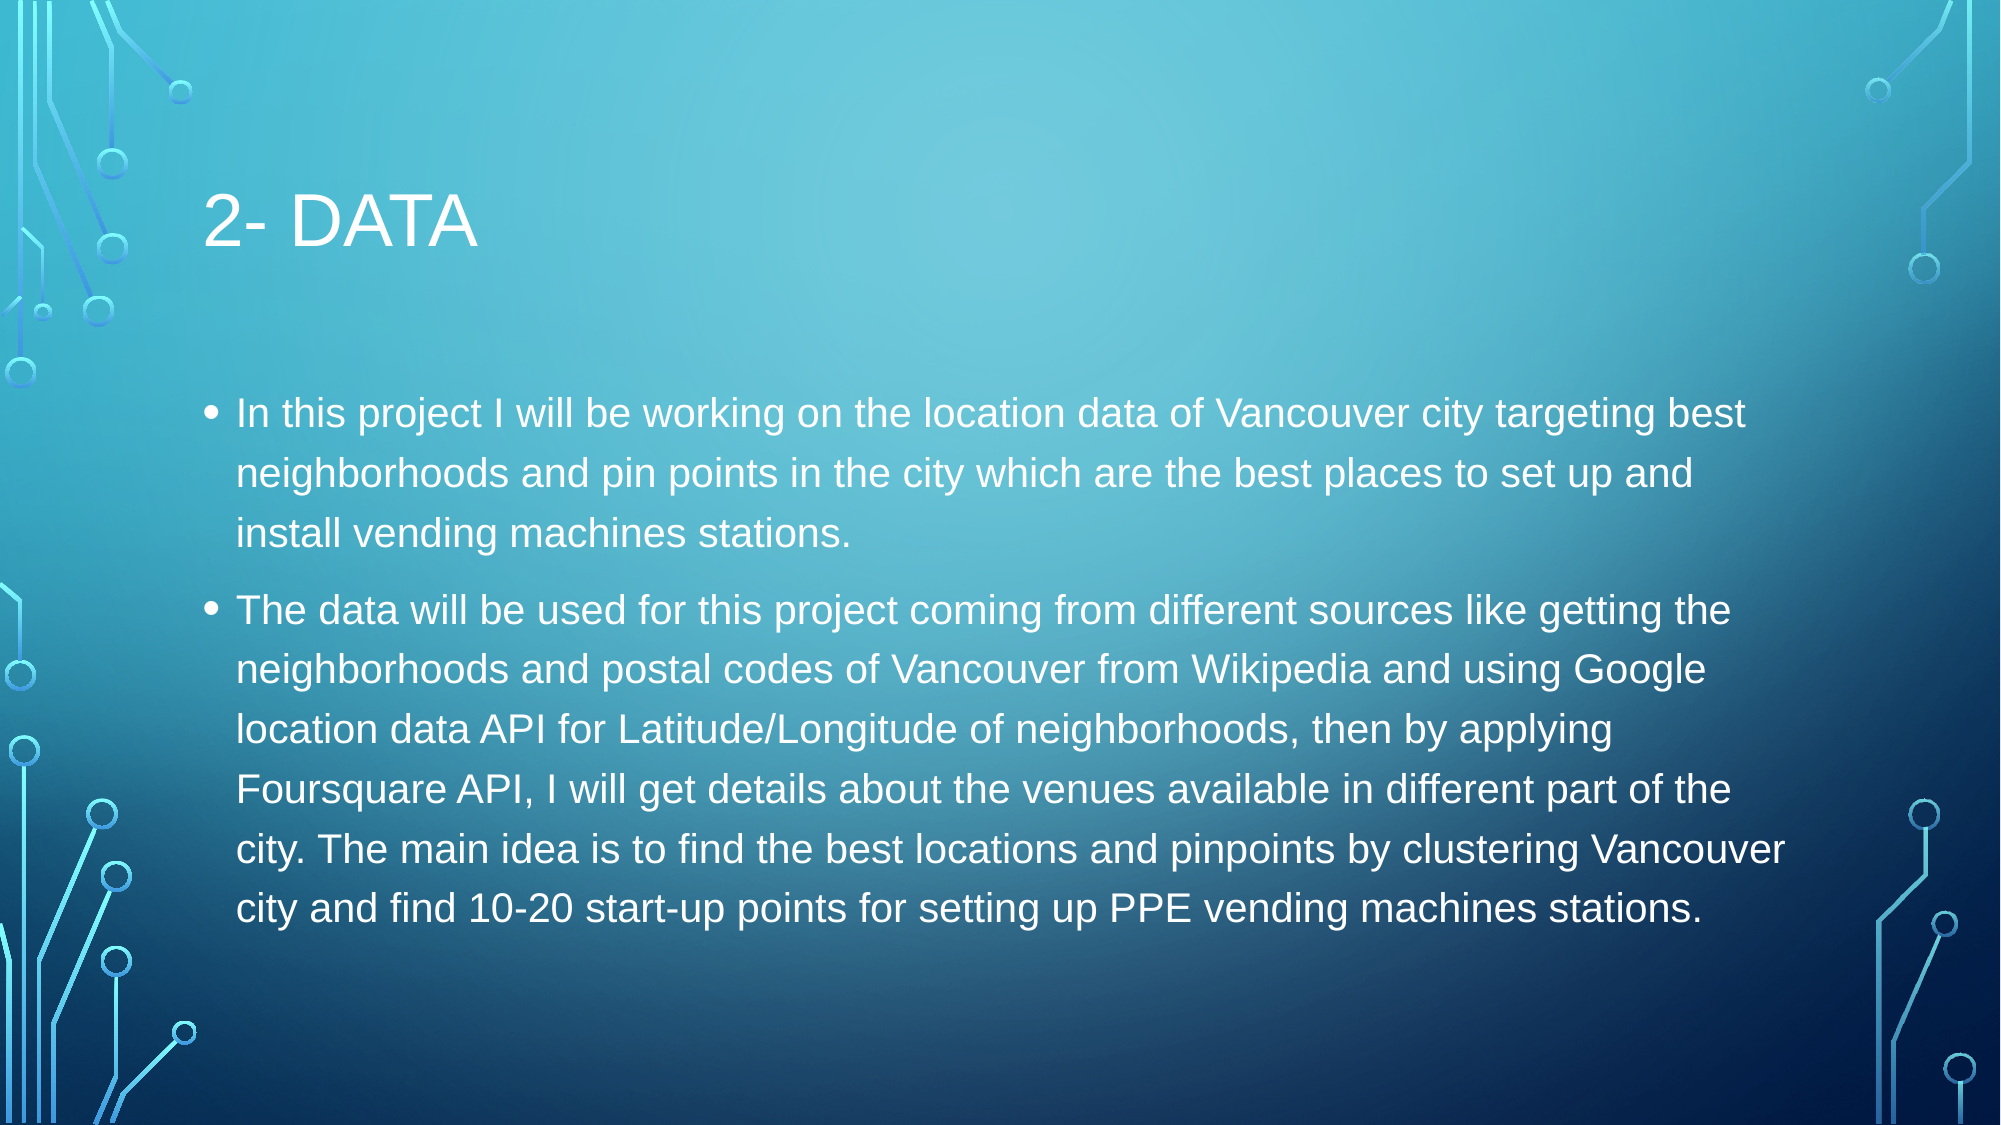

# 2- Data
In this project I will be working on the location data of Vancouver city targeting best neighborhoods and pin points in the city which are the best places to set up and install vending machines stations.
The data will be used for this project coming from different sources like getting the neighborhoods and postal codes of Vancouver from Wikipedia and using Google location data API for Latitude/Longitude of neighborhoods, then by applying Foursquare API, I will get details about the venues available in different part of the city. The main idea is to find the best locations and pinpoints by clustering Vancouver city and find 10-20 start-up points for setting up PPE vending machines stations.